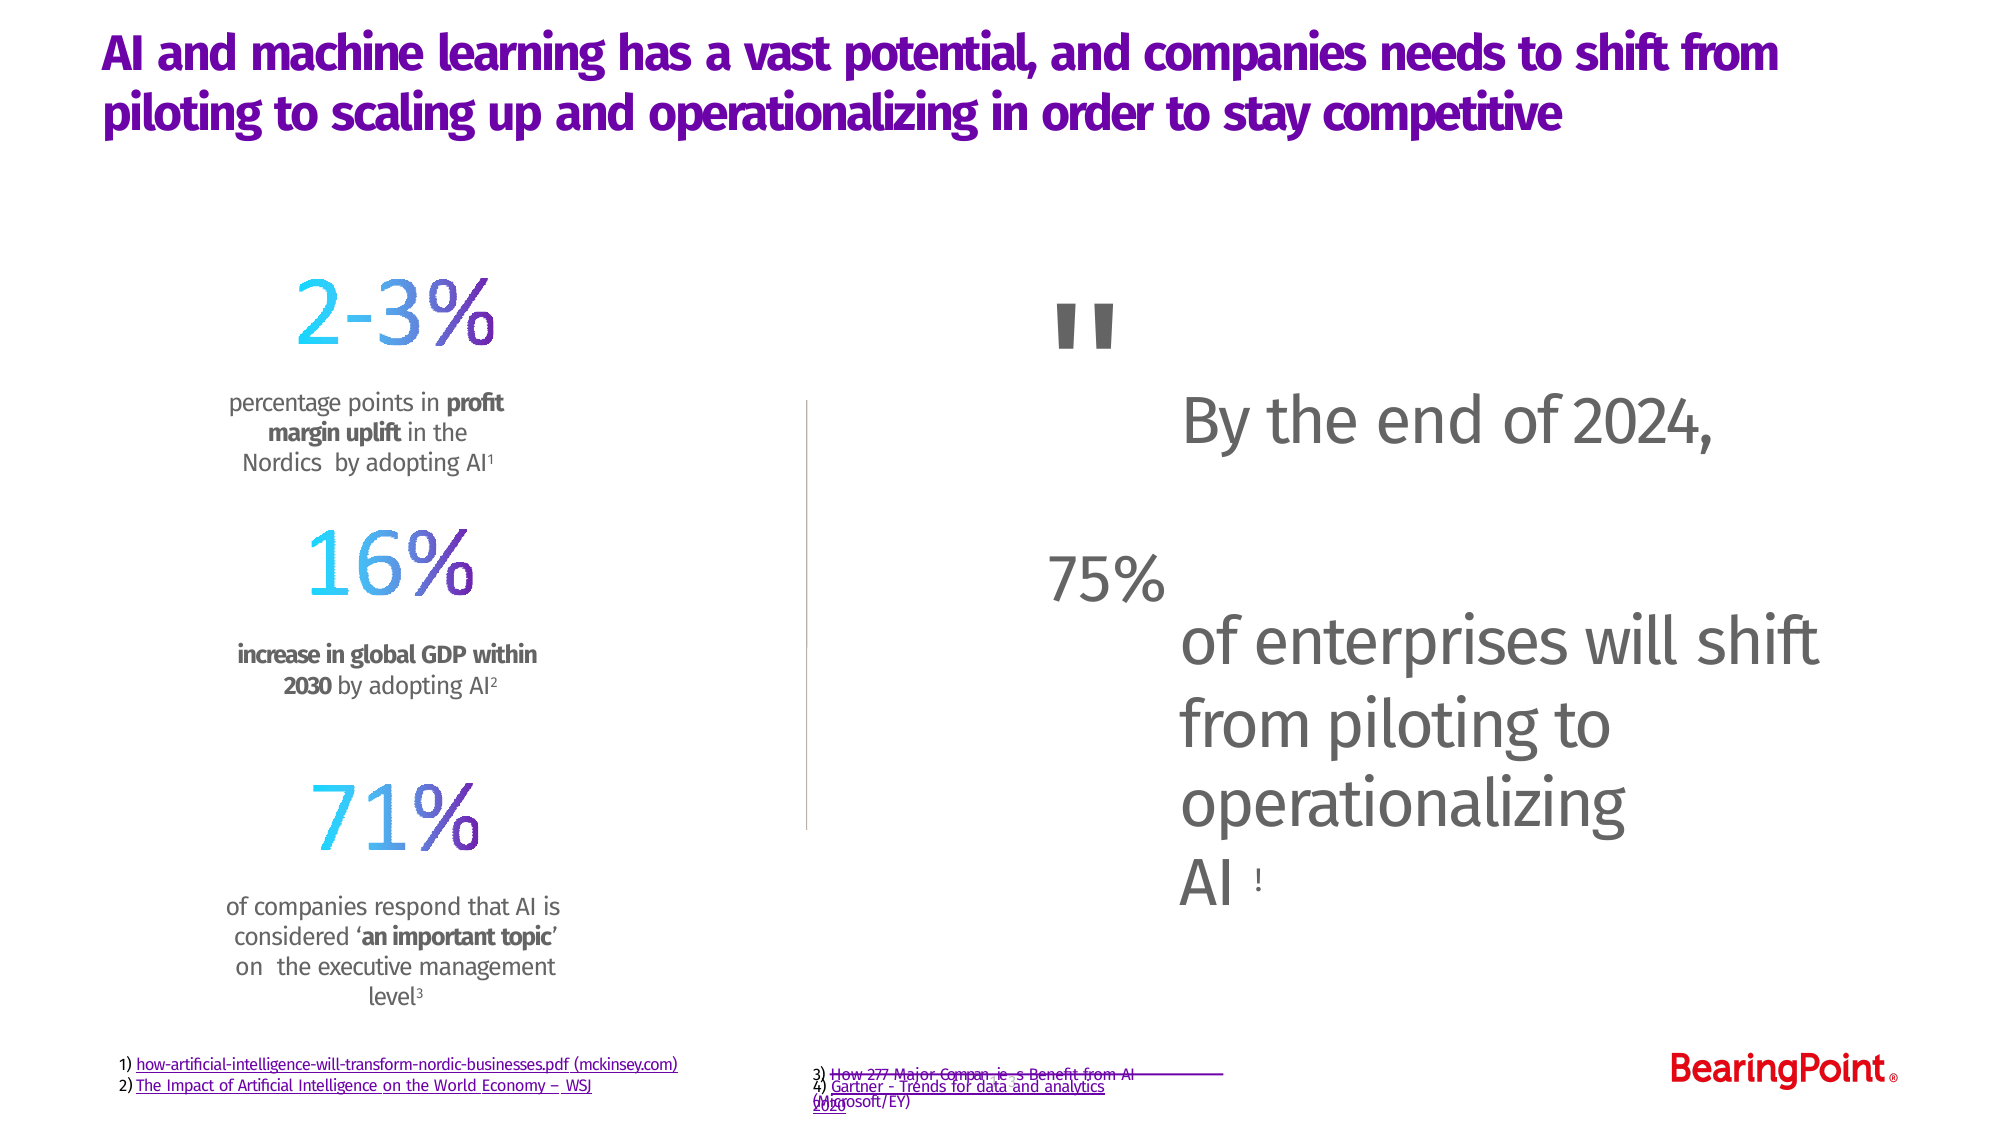

# AI and machine learning has a vast potential, and companies needs to shift from  piloting to scaling up and operationalizing in order to stay competitive

percentage points in profit  margin uplift in the Nordics  by adopting AI1

" By the end of 2024, 75%
of enterprises will shift
from piloting to  operationalizing AI !

increase in global GDP within  2030 by adopting AI2

of companies respond that AI is  considered ‘an important topic’ on  the executive management level3
3) How 277 Major Compan1ie3s Benefit from AI (Microsoft/EY)
how-artificial-intelligence-will-transform-nordic-businesses.pdf (mckinsey.com)
The Impact of Artificial Intelligence on the World Economy – WSJ
4) Gartner - Trends for data and analytics 2020